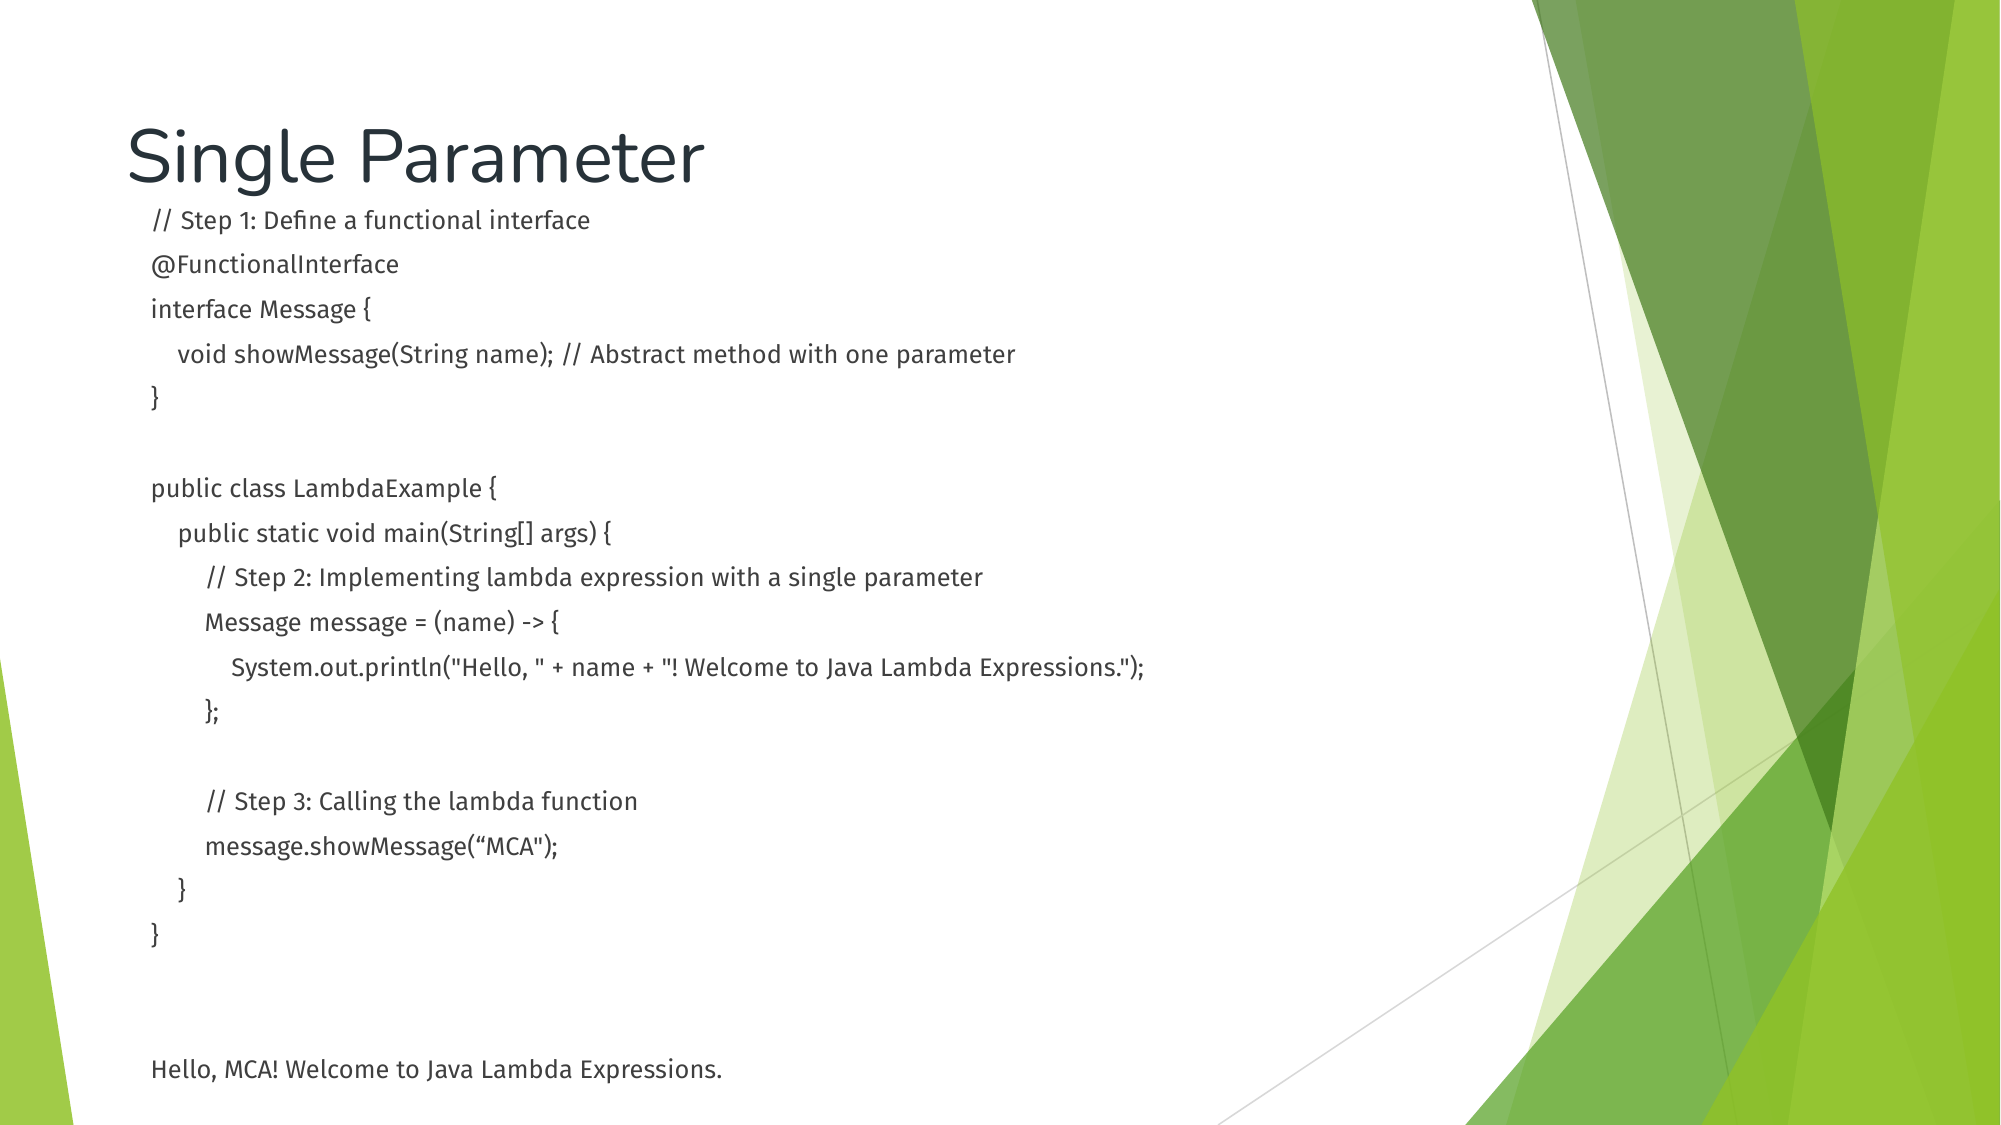

# Single Parameter
// Step 1: Define a functional interface
@FunctionalInterface
interface Message {
    void showMessage(String name); // Abstract method with one parameter
}

public class LambdaExample {
    public static void main(String[] args) {
        // Step 2: Implementing lambda expression with a single parameter
        Message message = (name) -> {
            System.out.println("Hello, " + name + "! Welcome to Java Lambda Expressions.");
        };

        // Step 3: Calling the lambda function
        message.showMessage(“MCA");
    }
}

Hello, MCA! Welcome to Java Lambda Expressions.